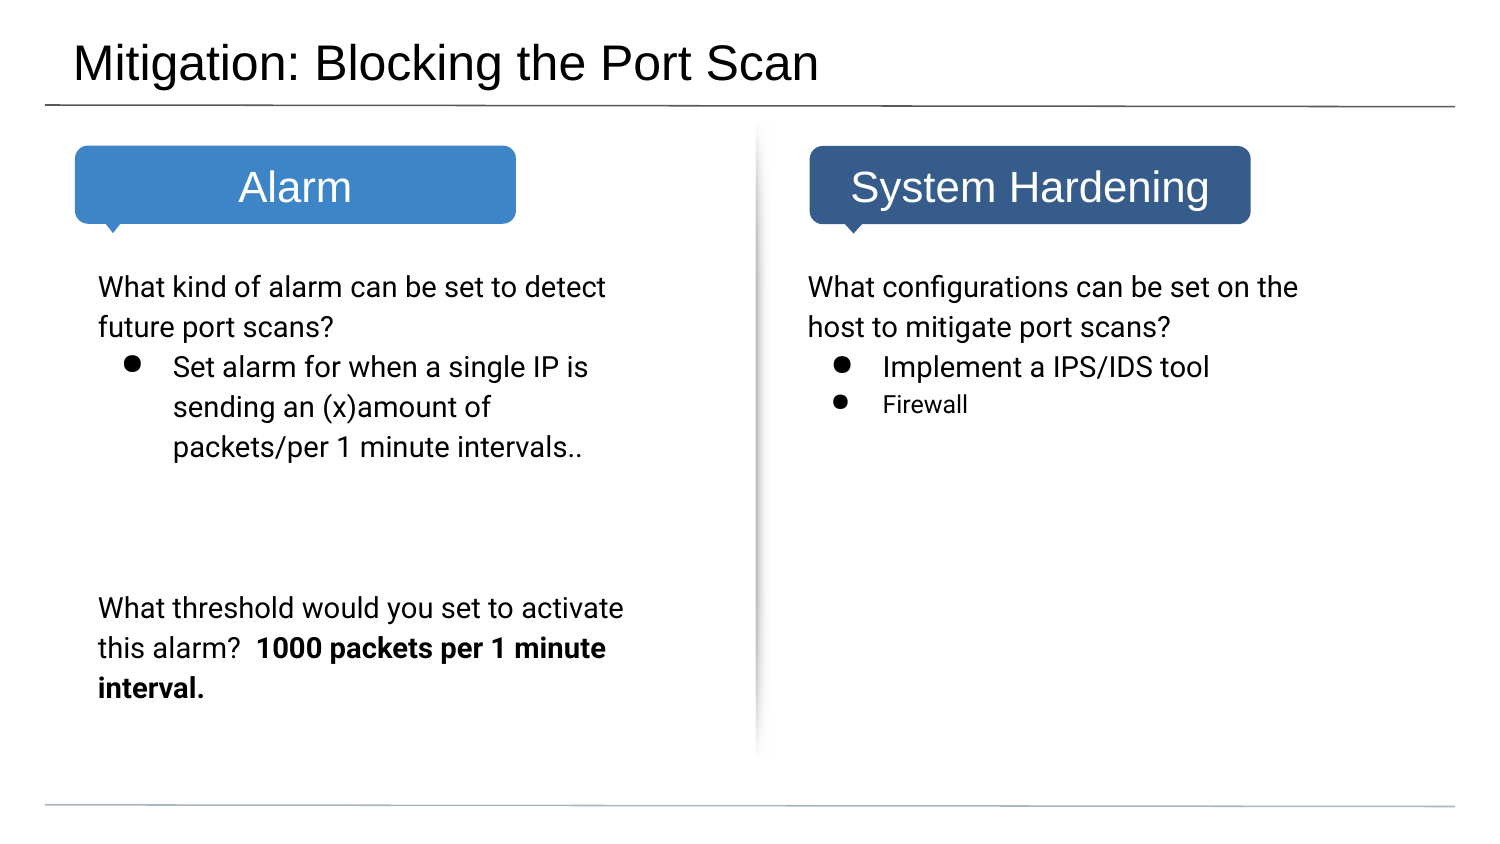

# Mitigation: Blocking the Port Scan
What kind of alarm can be set to detect future port scans?
Set alarm for when a single IP is sending an (x)amount of packets/per 1 minute intervals..

What threshold would you set to activate this alarm?  1000 packets per 1 minute interval.
What configurations can be set on the host to mitigate port scans?
Implement a IPS/IDS tool
Firewall